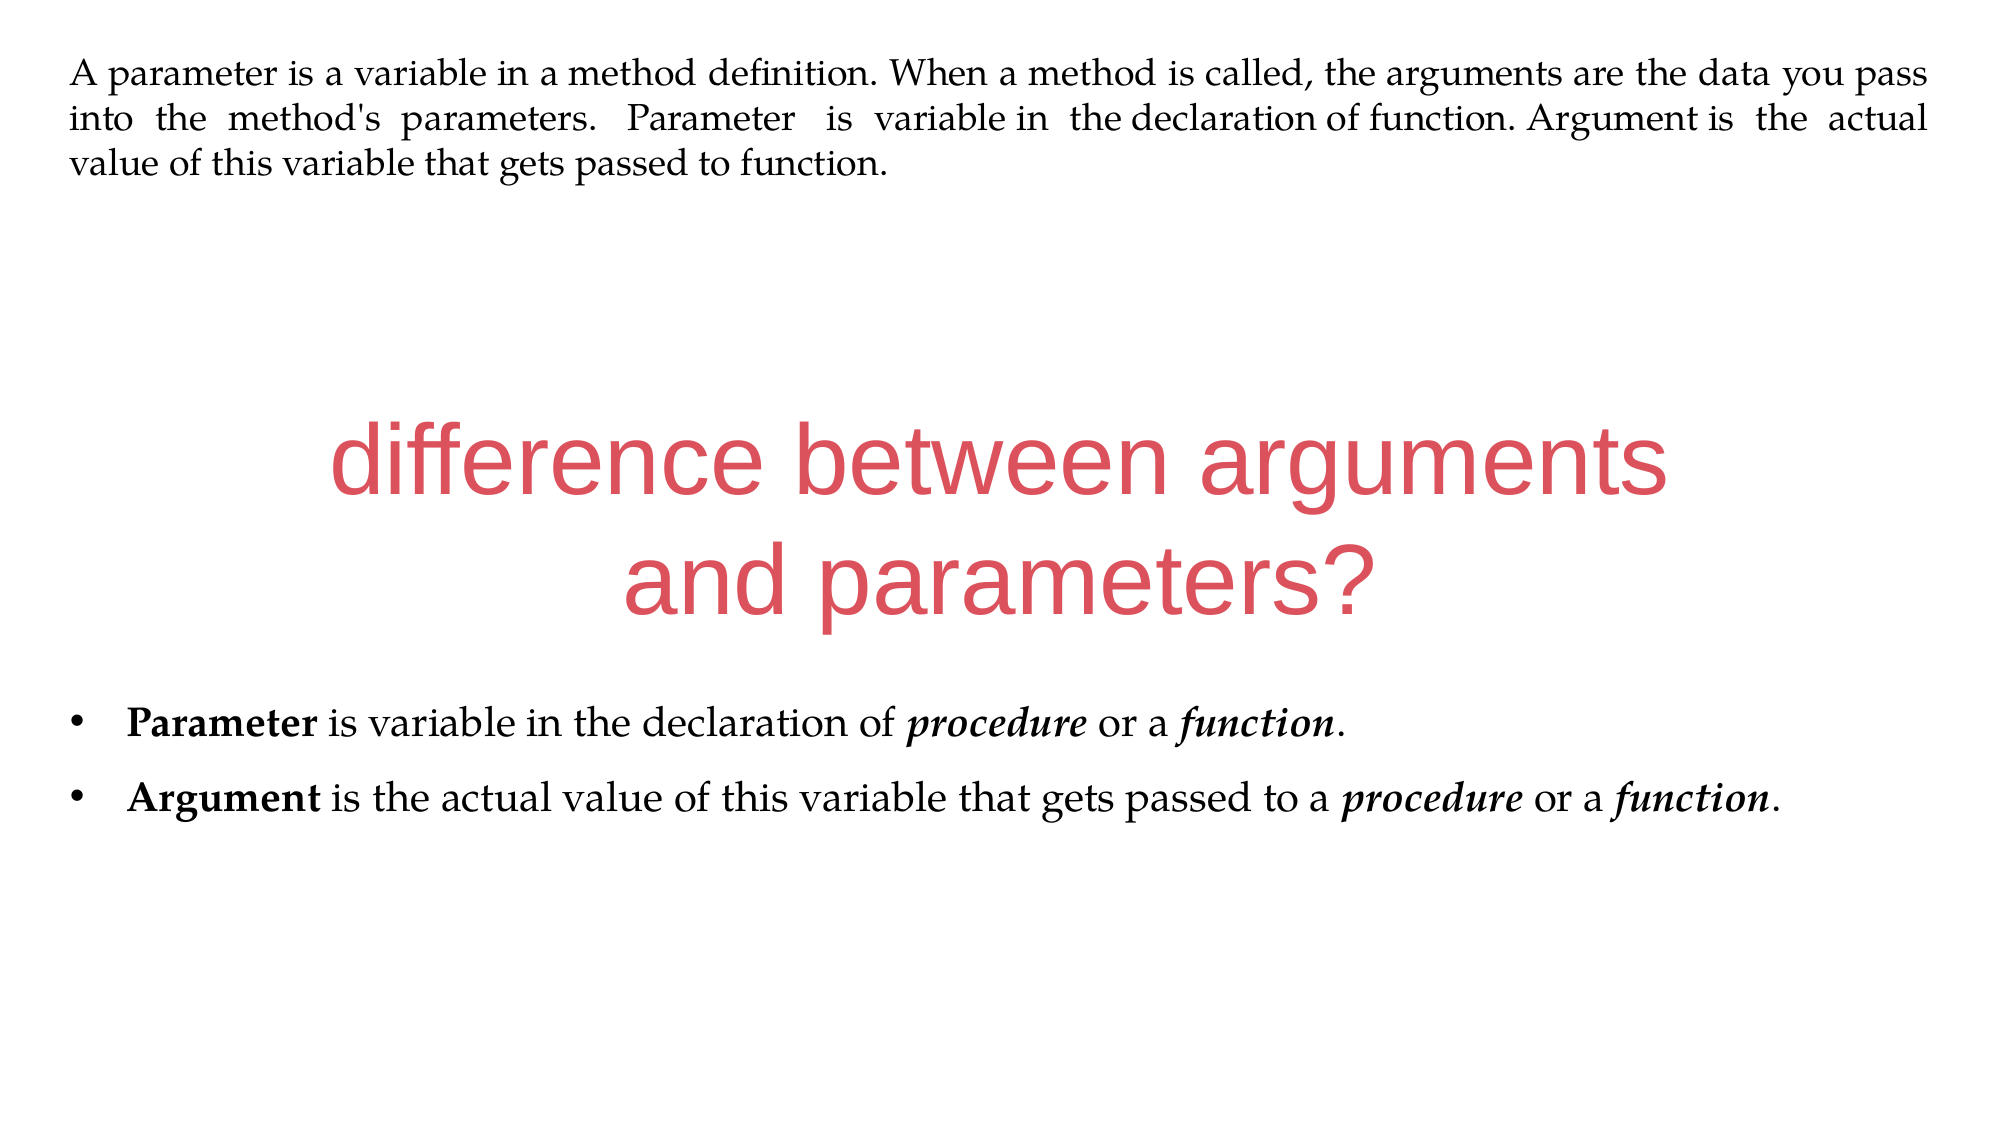

A parameter is a variable in a method definition. When a method is called, the arguments are the data you pass into the method's parameters.  Parameter  is variable in the declaration of function. Argument is the actual value of this variable that gets passed to function.
difference between arguments and parameters?
Parameter is variable in the declaration of procedure or a function.
Argument is the actual value of this variable that gets passed to a procedure or a function.